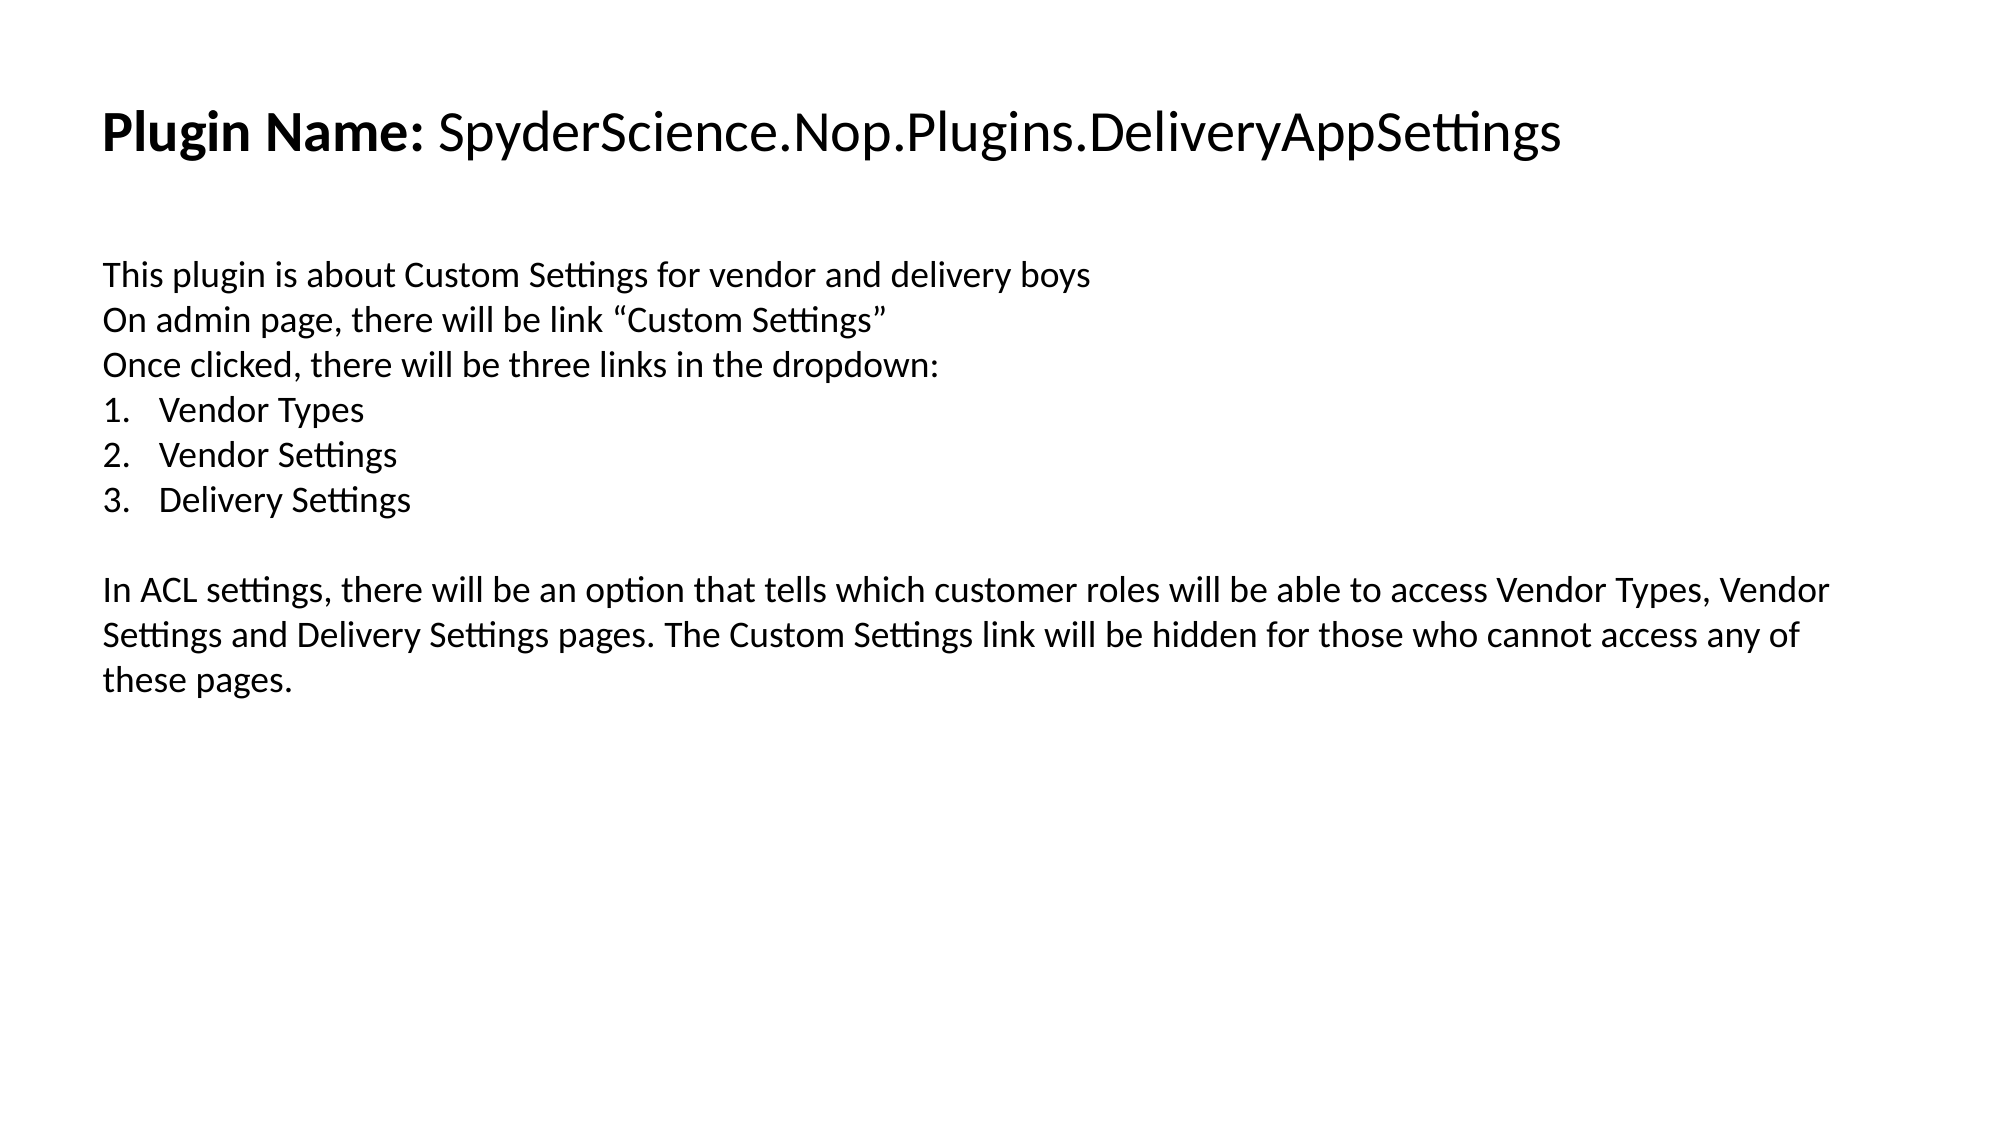

Plugin Name: SpyderScience.Nop.Plugins.DeliveryAppSettings
This plugin is about Custom Settings for vendor and delivery boys
On admin page, there will be link “Custom Settings”
Once clicked, there will be three links in the dropdown:
Vendor Types
Vendor Settings
Delivery Settings

In ACL settings, there will be an option that tells which customer roles will be able to access Vendor Types, Vendor Settings and Delivery Settings pages. The Custom Settings link will be hidden for those who cannot access any of these pages.